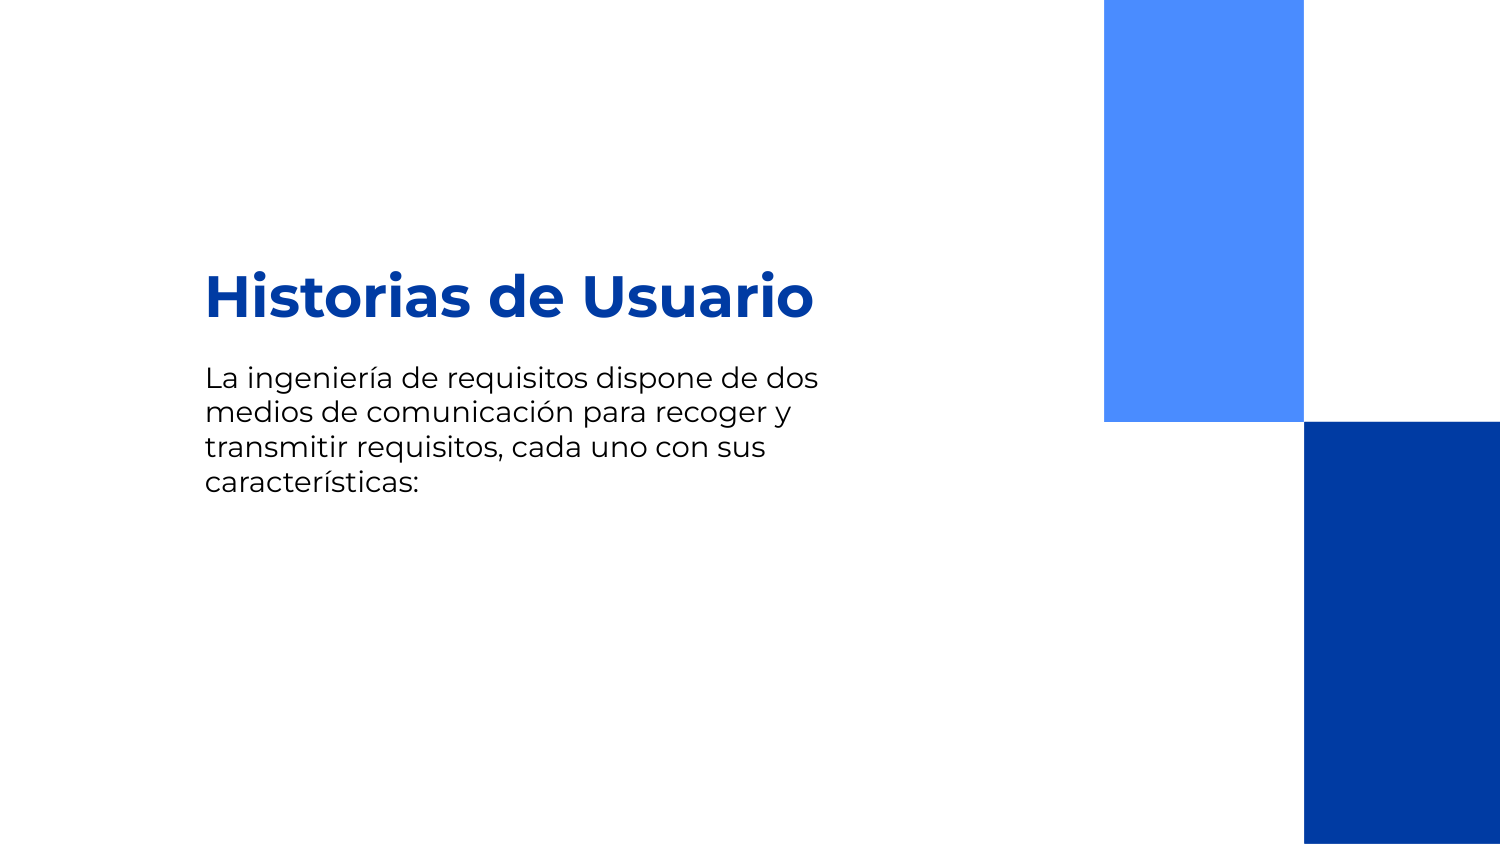

# Historias de Usuario
La ingeniería de requisitos dispone de dos medios de comunicación para recoger y transmitir requisitos, cada uno con sus características: